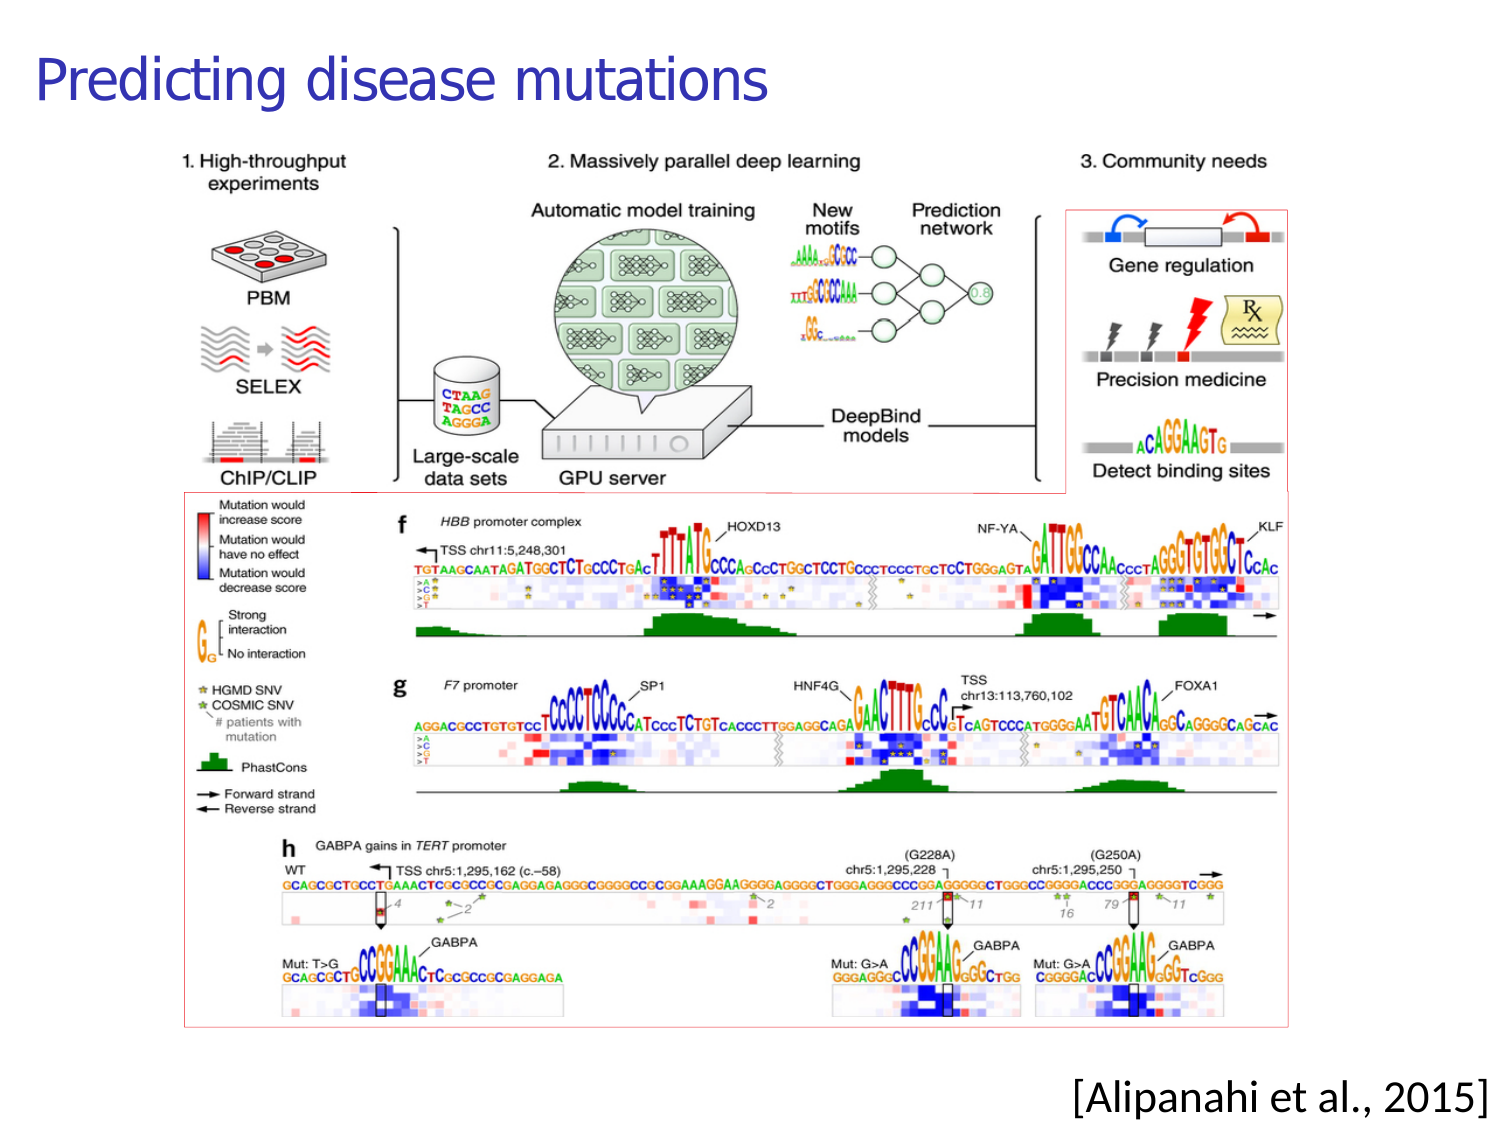

# Predicting disease mutations

[Alipanahi et al., 2015]